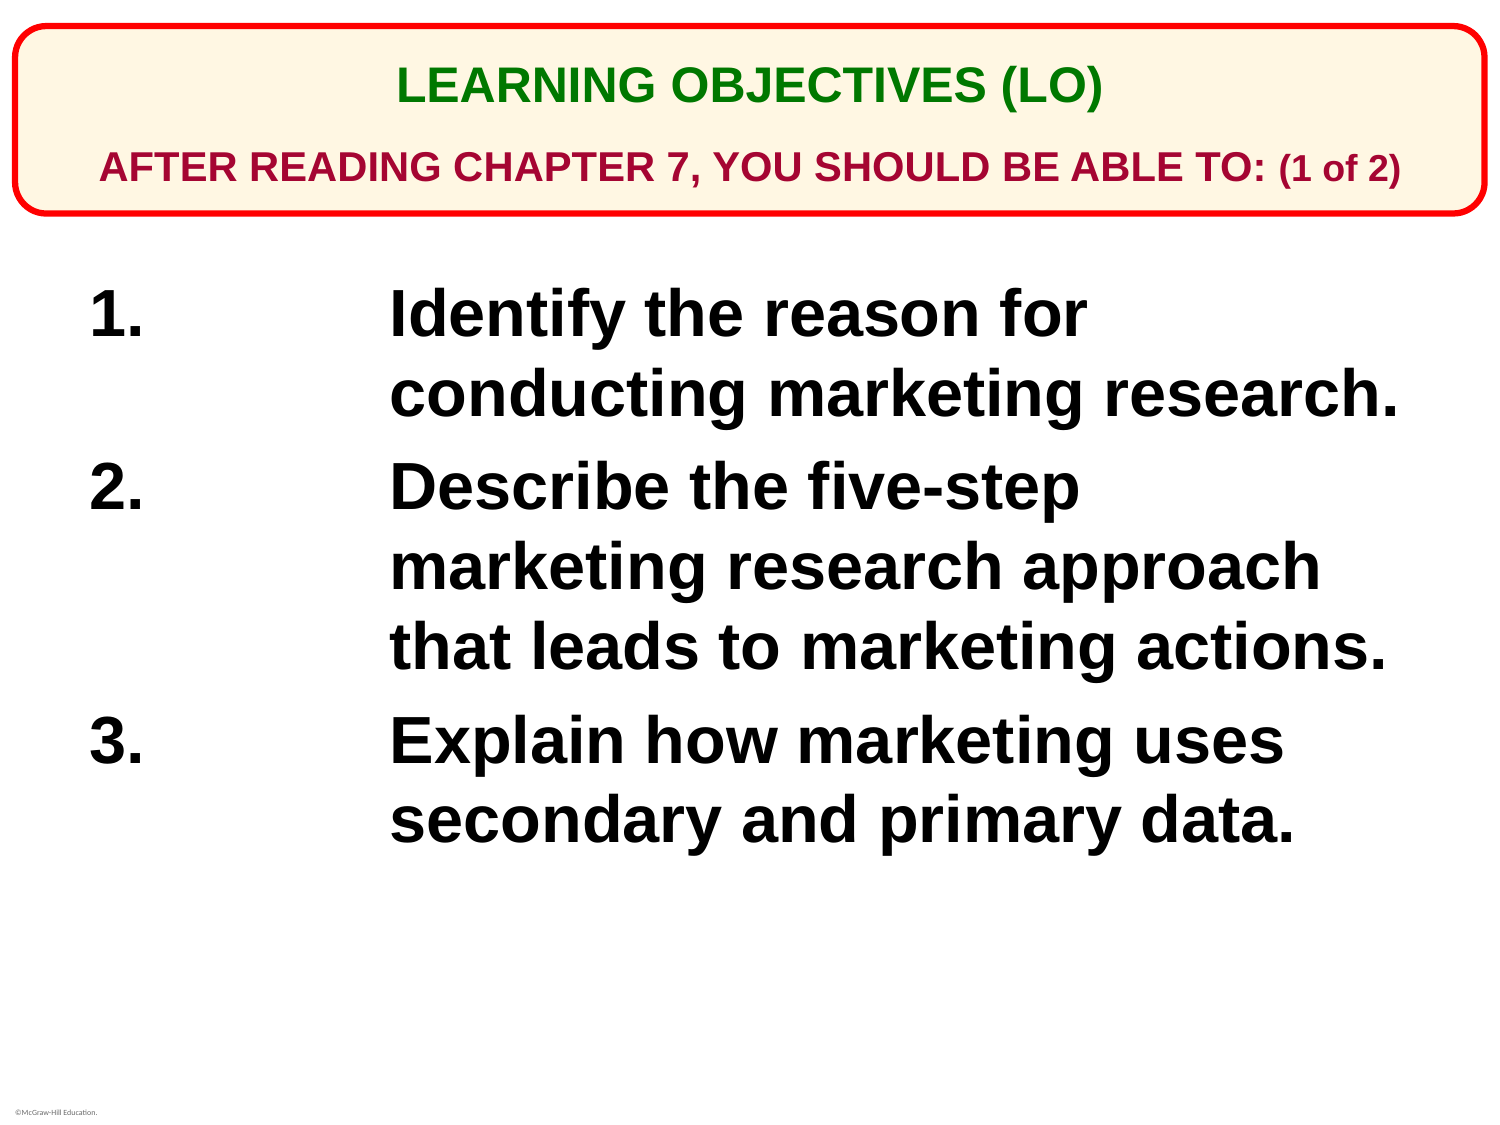

# LEARNING OBJECTIVES (LO) AFTER READING CHAPTER 7, YOU SHOULD BE ABLE TO: (1 of 2)
1. 	Identify the reason for conducting marketing research.
2. 	Describe the five-step marketing research approach that leads to marketing actions.
3.	Explain how marketing uses secondary and primary data.